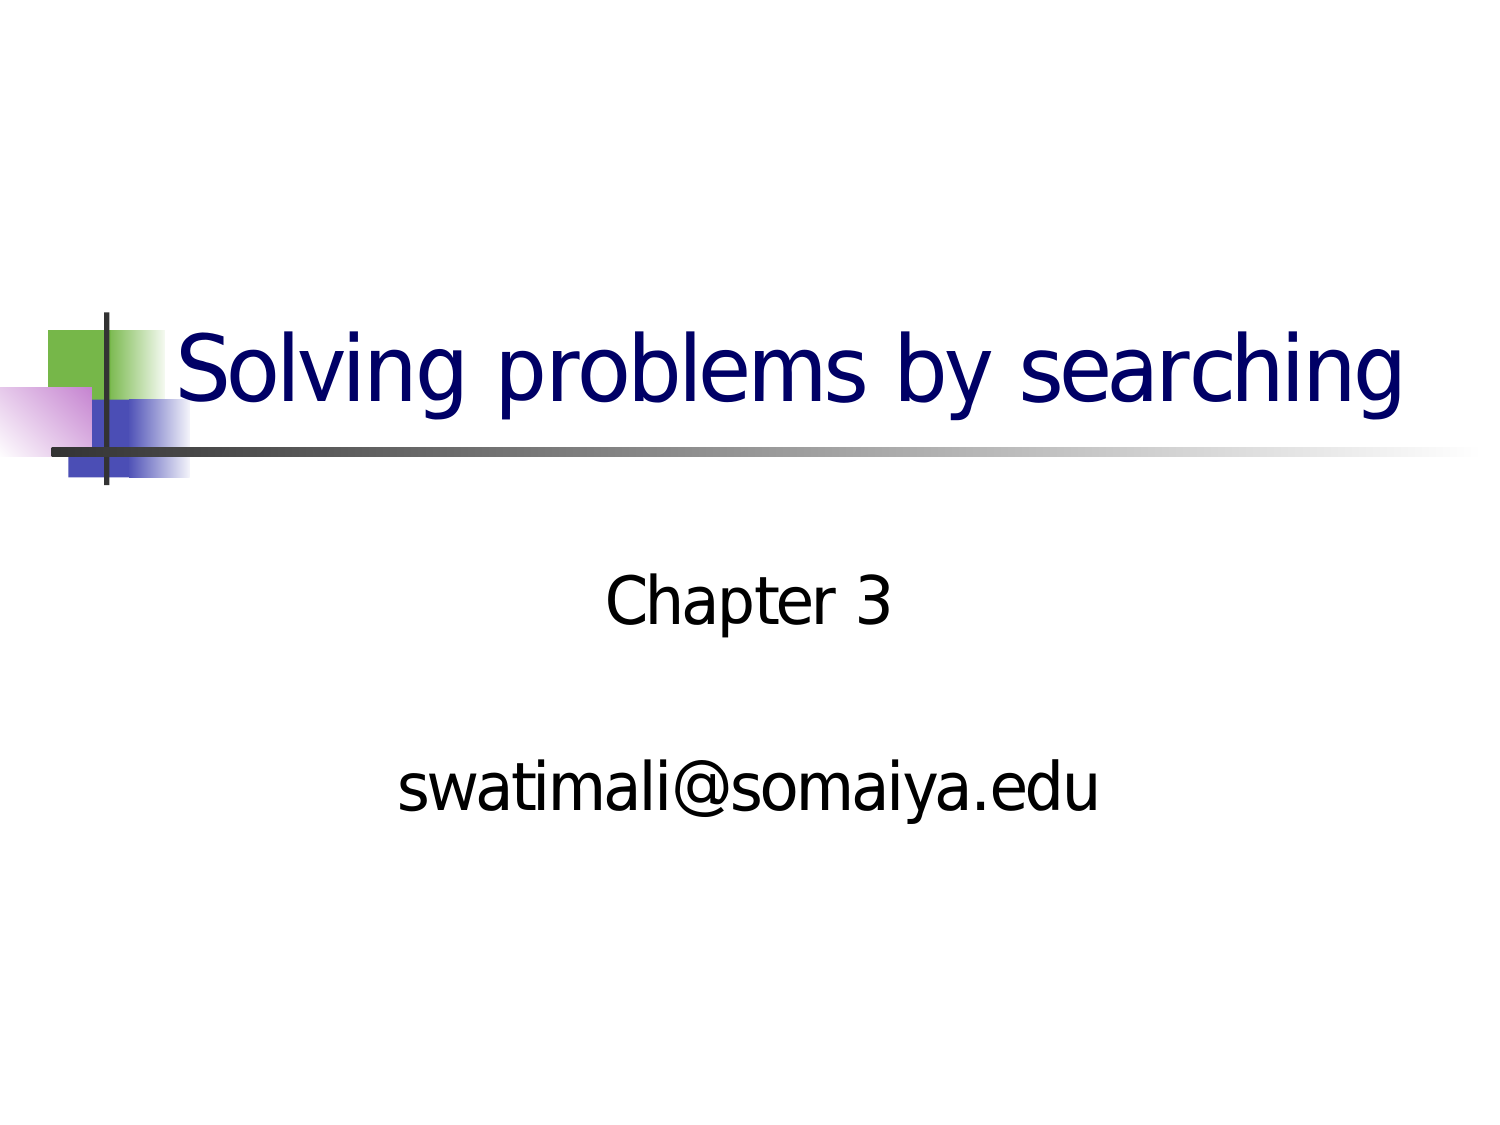

# Solving problems by searching
Chapter 3

swatimali@somaiya.edu